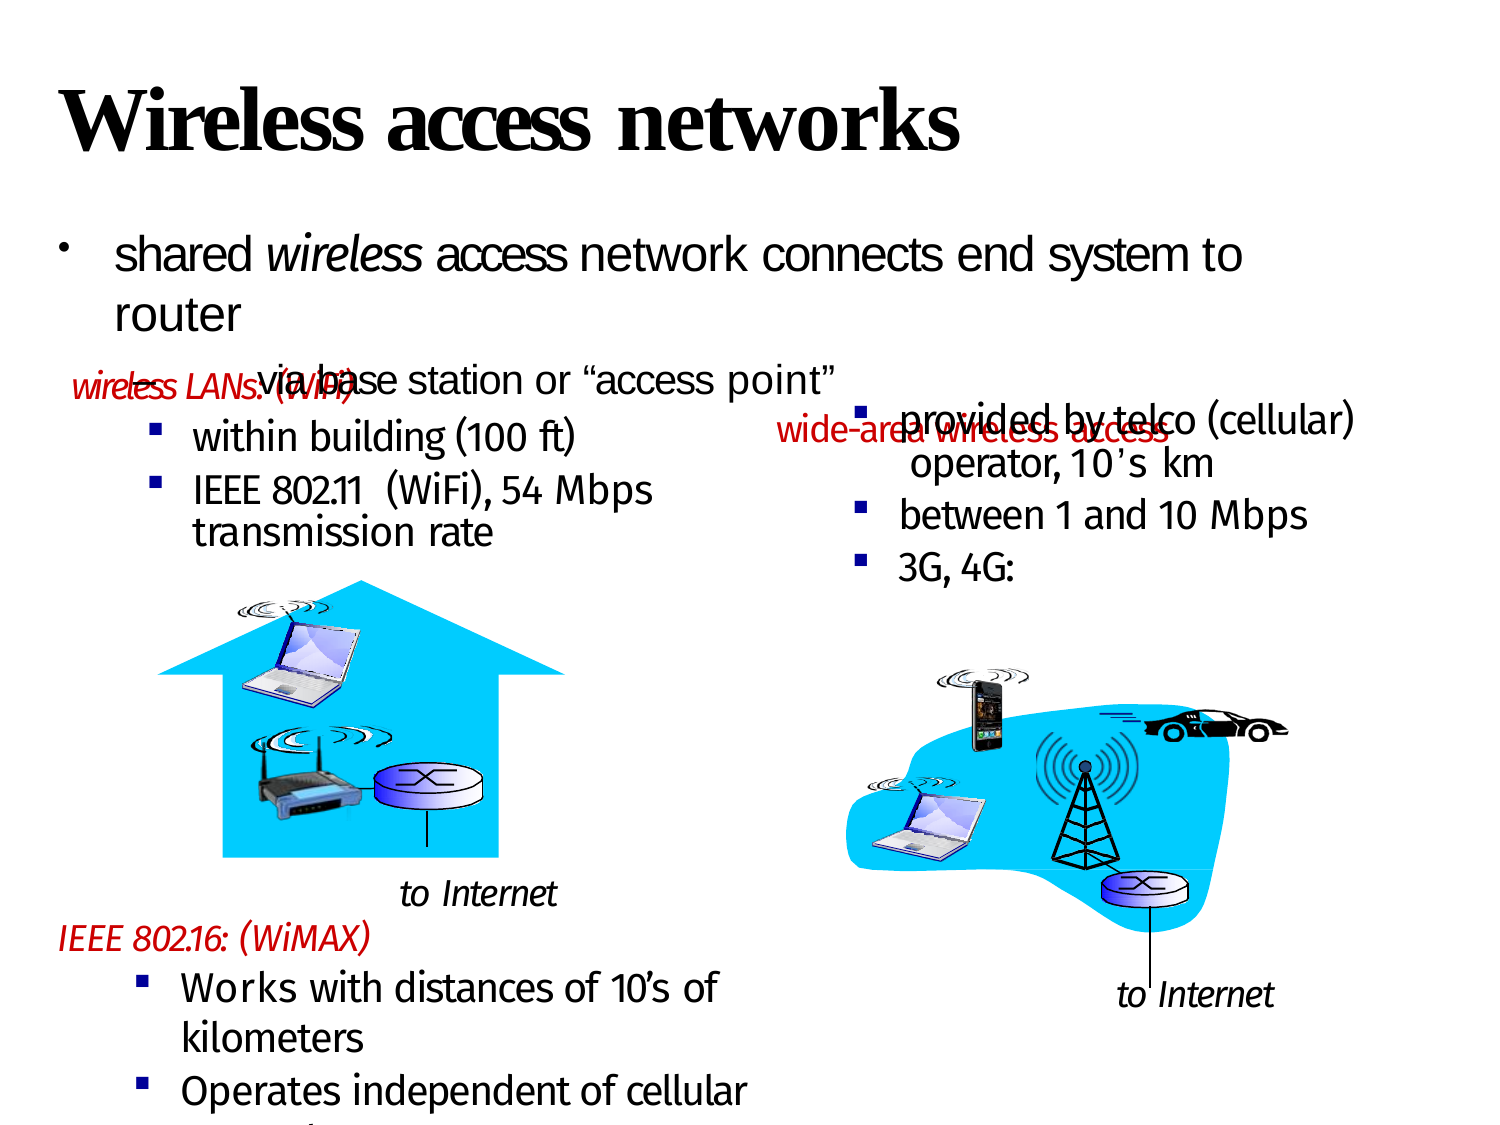

# Wireless access networks
shared wireless access network connects end system to router
–	via base station or “access point”
wide-area wireless access
wireless LANs: (WiFi)
within building (100 ft)
IEEE 802.11  (WiFi), 54 Mbps  transmission rate
provided by telco (cellular)  operator, 10’s km
between 1 and 10 Mbps
3G, 4G:

to Internet
IEEE 802.16: (WiMAX)
Works with distances of 10’s of	kilometers
Operates independent of cellular networks
Provides speed of 5 – 10 mbps or higher

to Internet